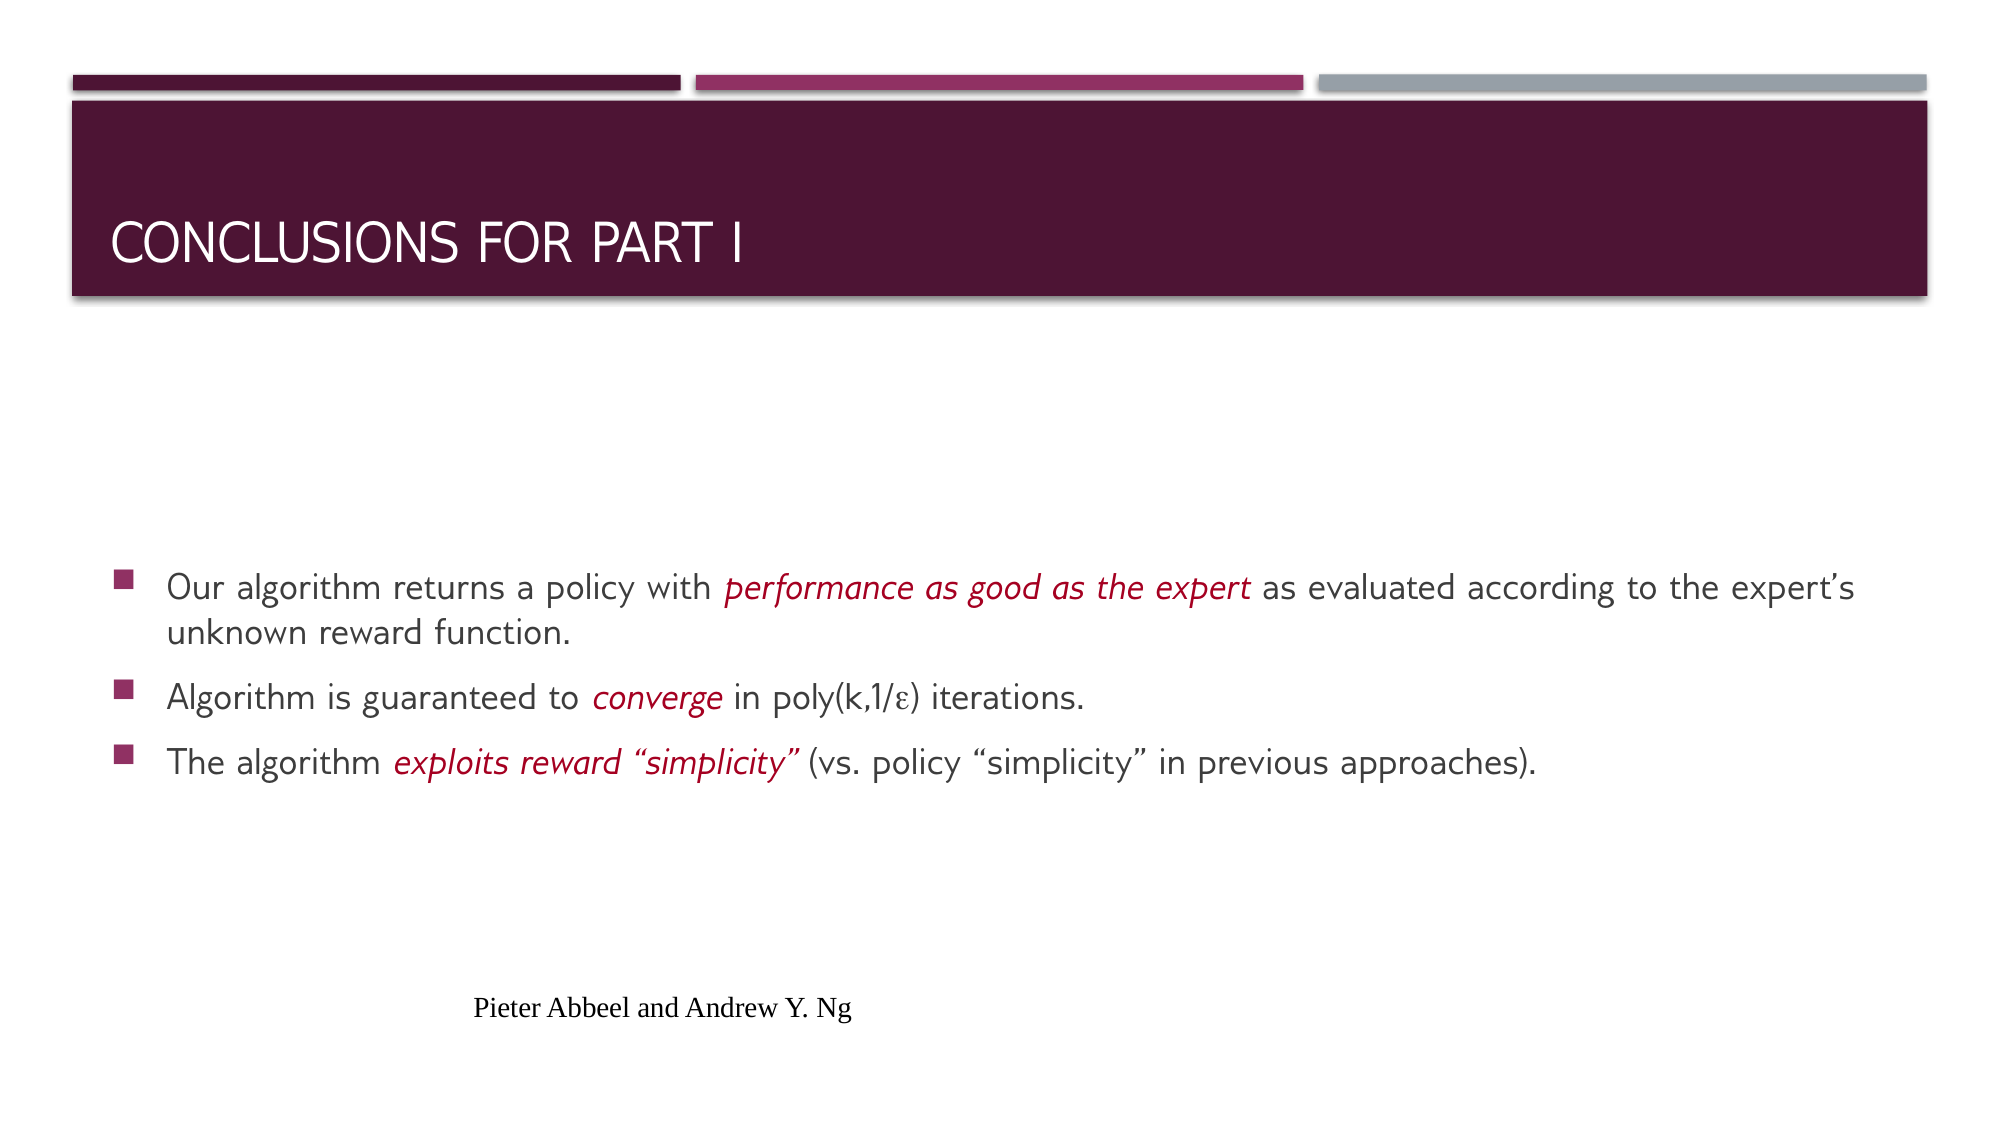

# Conclusions for part I
Our algorithm returns a policy with performance as good as the expert as evaluated according to the expert’s unknown reward function.
Algorithm is guaranteed to converge in poly(k,1/ε) iterations.
The algorithm exploits reward “simplicity” (vs. policy “simplicity” in previous approaches).
Pieter Abbeel and Andrew Y. Ng